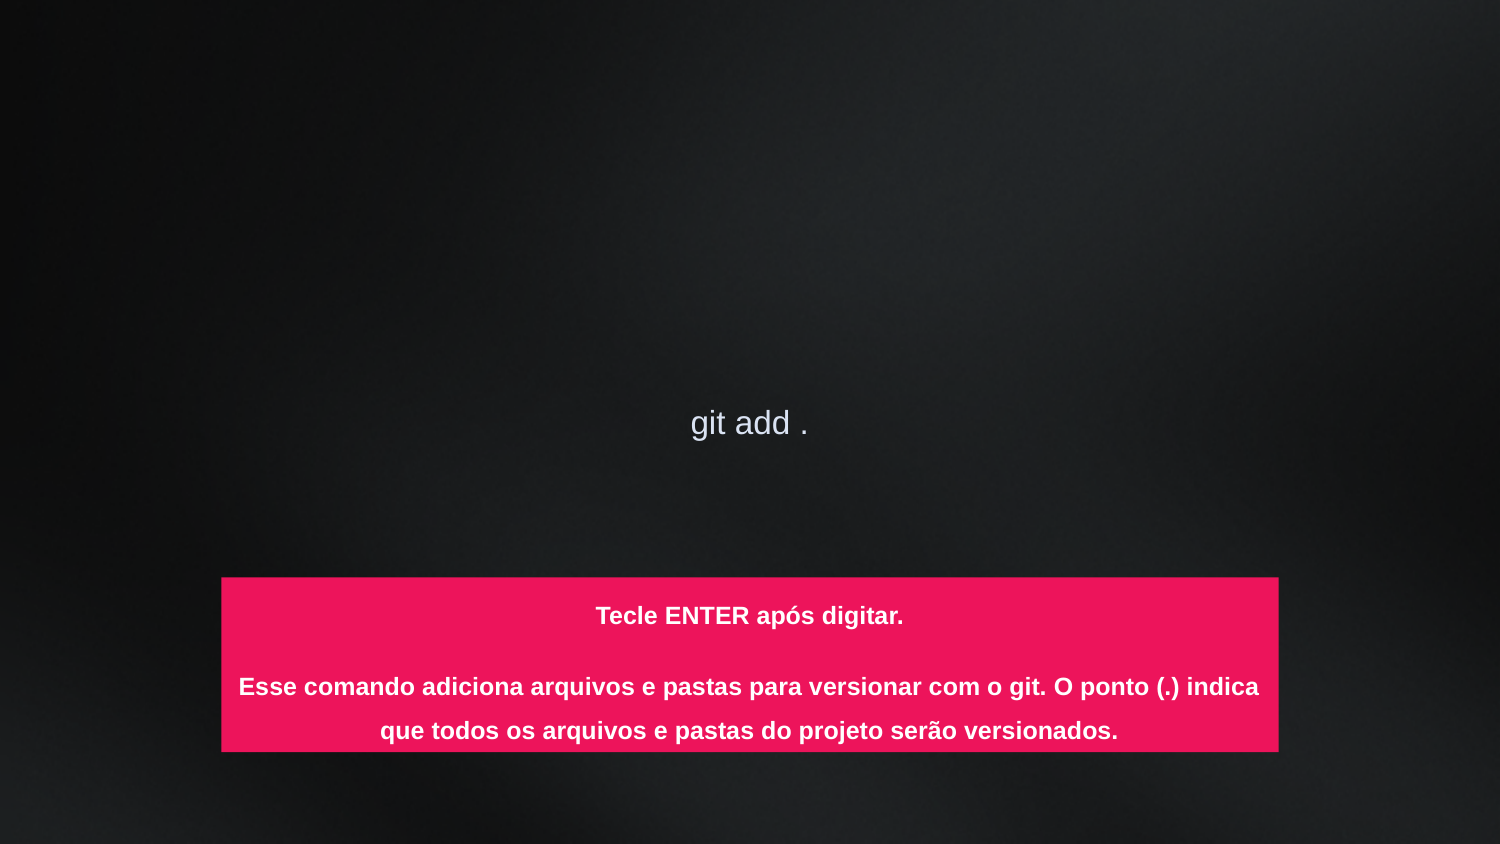

git add .
Tecle ENTER após digitar.
Esse comando adiciona arquivos e pastas para versionar com o git. O ponto (.) indica que todos os arquivos e pastas do projeto serão versionados.